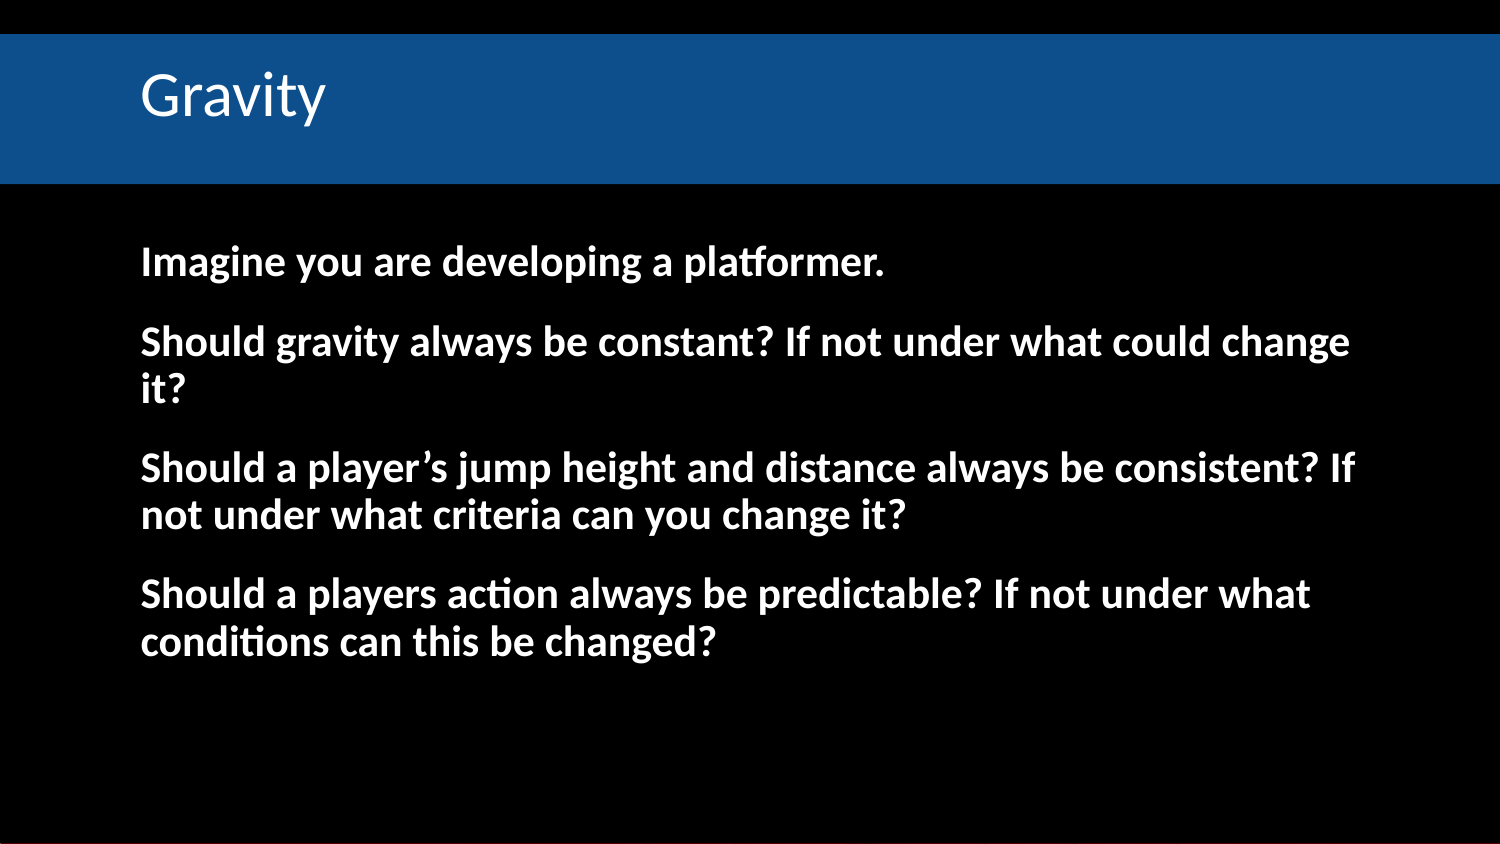

# Gravity
Imagine you are developing a platformer.
Should gravity always be constant? If not under what could change it?
Should a player’s jump height and distance always be consistent? If not under what criteria can you change it?
Should a players action always be predictable? If not under what conditions can this be changed?